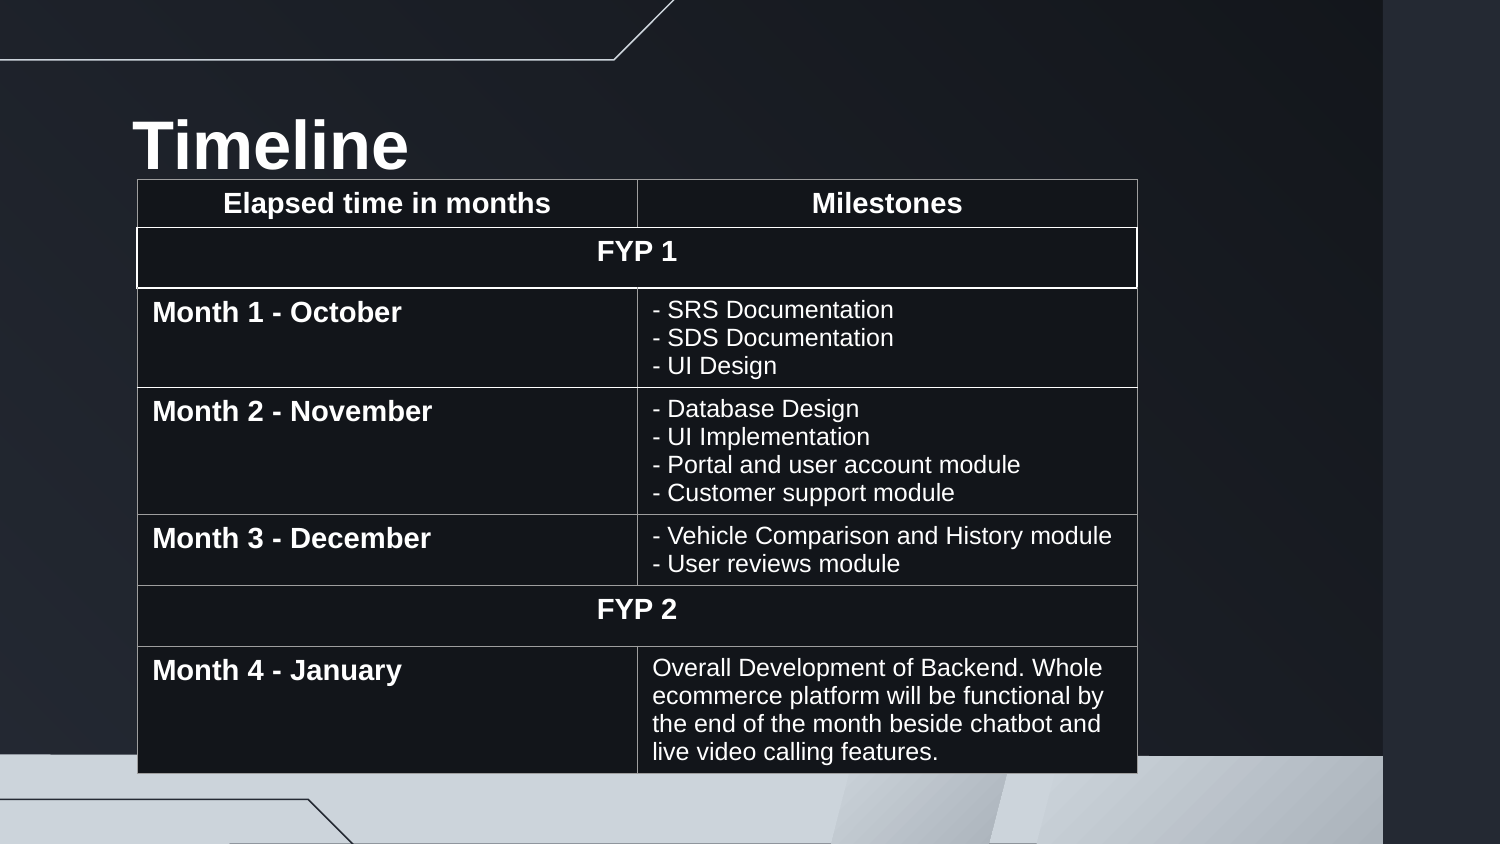

# Timeline
| Elapsed time in months | Milestones |
| --- | --- |
| FYP 1 |  |
| Month 1 - October | - SRS Documentation - SDS Documentation - UI Design |
| Month 2 - November | - Database Design - UI Implementation - Portal and user account module - Customer support module |
| Month 3 - December | - Vehicle Comparison and History module - User reviews module |
| FYP 2 |  |
| Month 4 - January | Overall Development of Backend. Whole ecommerce platform will be functional by the end of the month beside chatbot and live video calling features. |